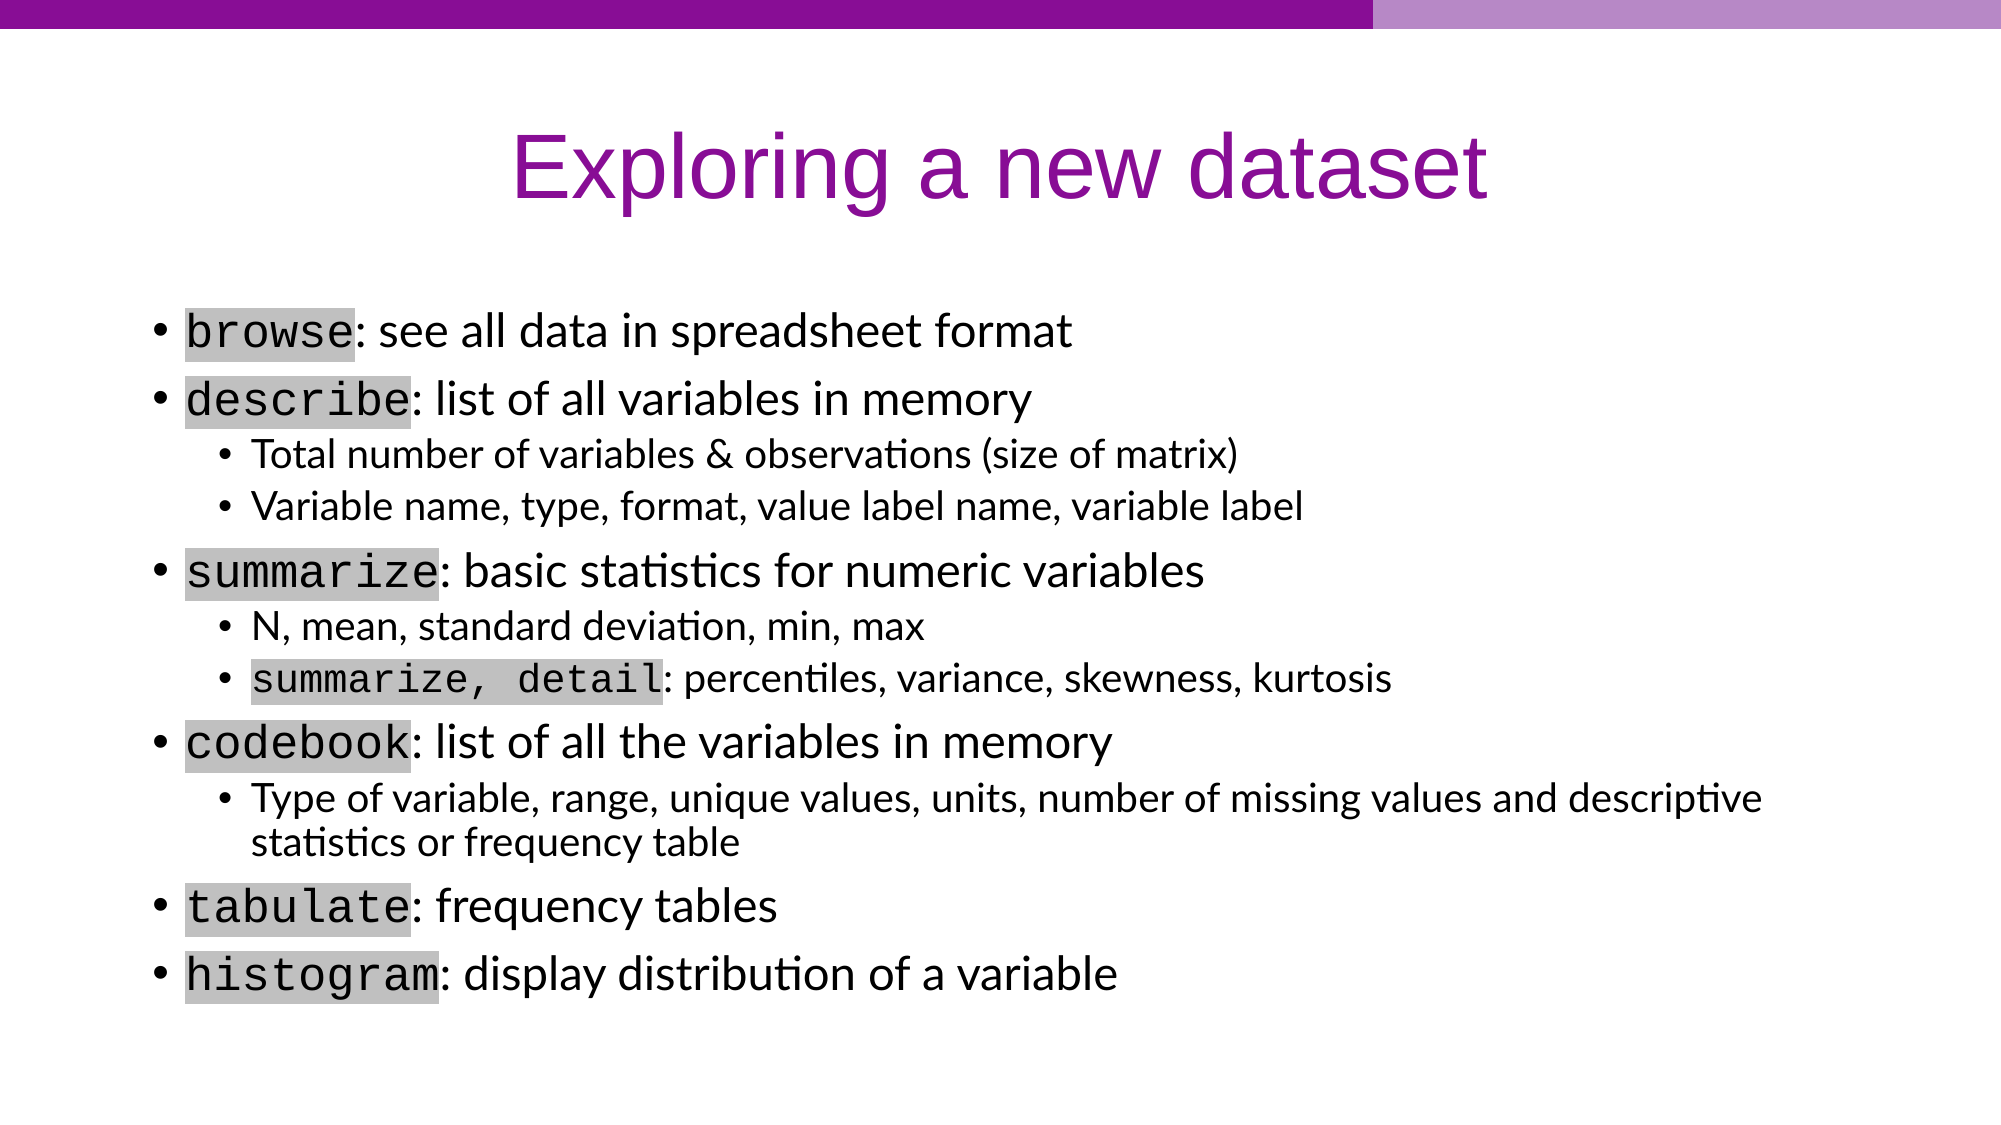

# Exploring a new dataset
browse: see all data in spreadsheet format
describe: list of all variables in memory
Total number of variables & observations (size of matrix)
Variable name, type, format, value label name, variable label
summarize: basic statistics for numeric variables
N, mean, standard deviation, min, max
summarize, detail: percentiles, variance, skewness, kurtosis
codebook: list of all the variables in memory
Type of variable, range, unique values, units, number of missing values and descriptive statistics or frequency table
tabulate: frequency tables
histogram: display distribution of a variable